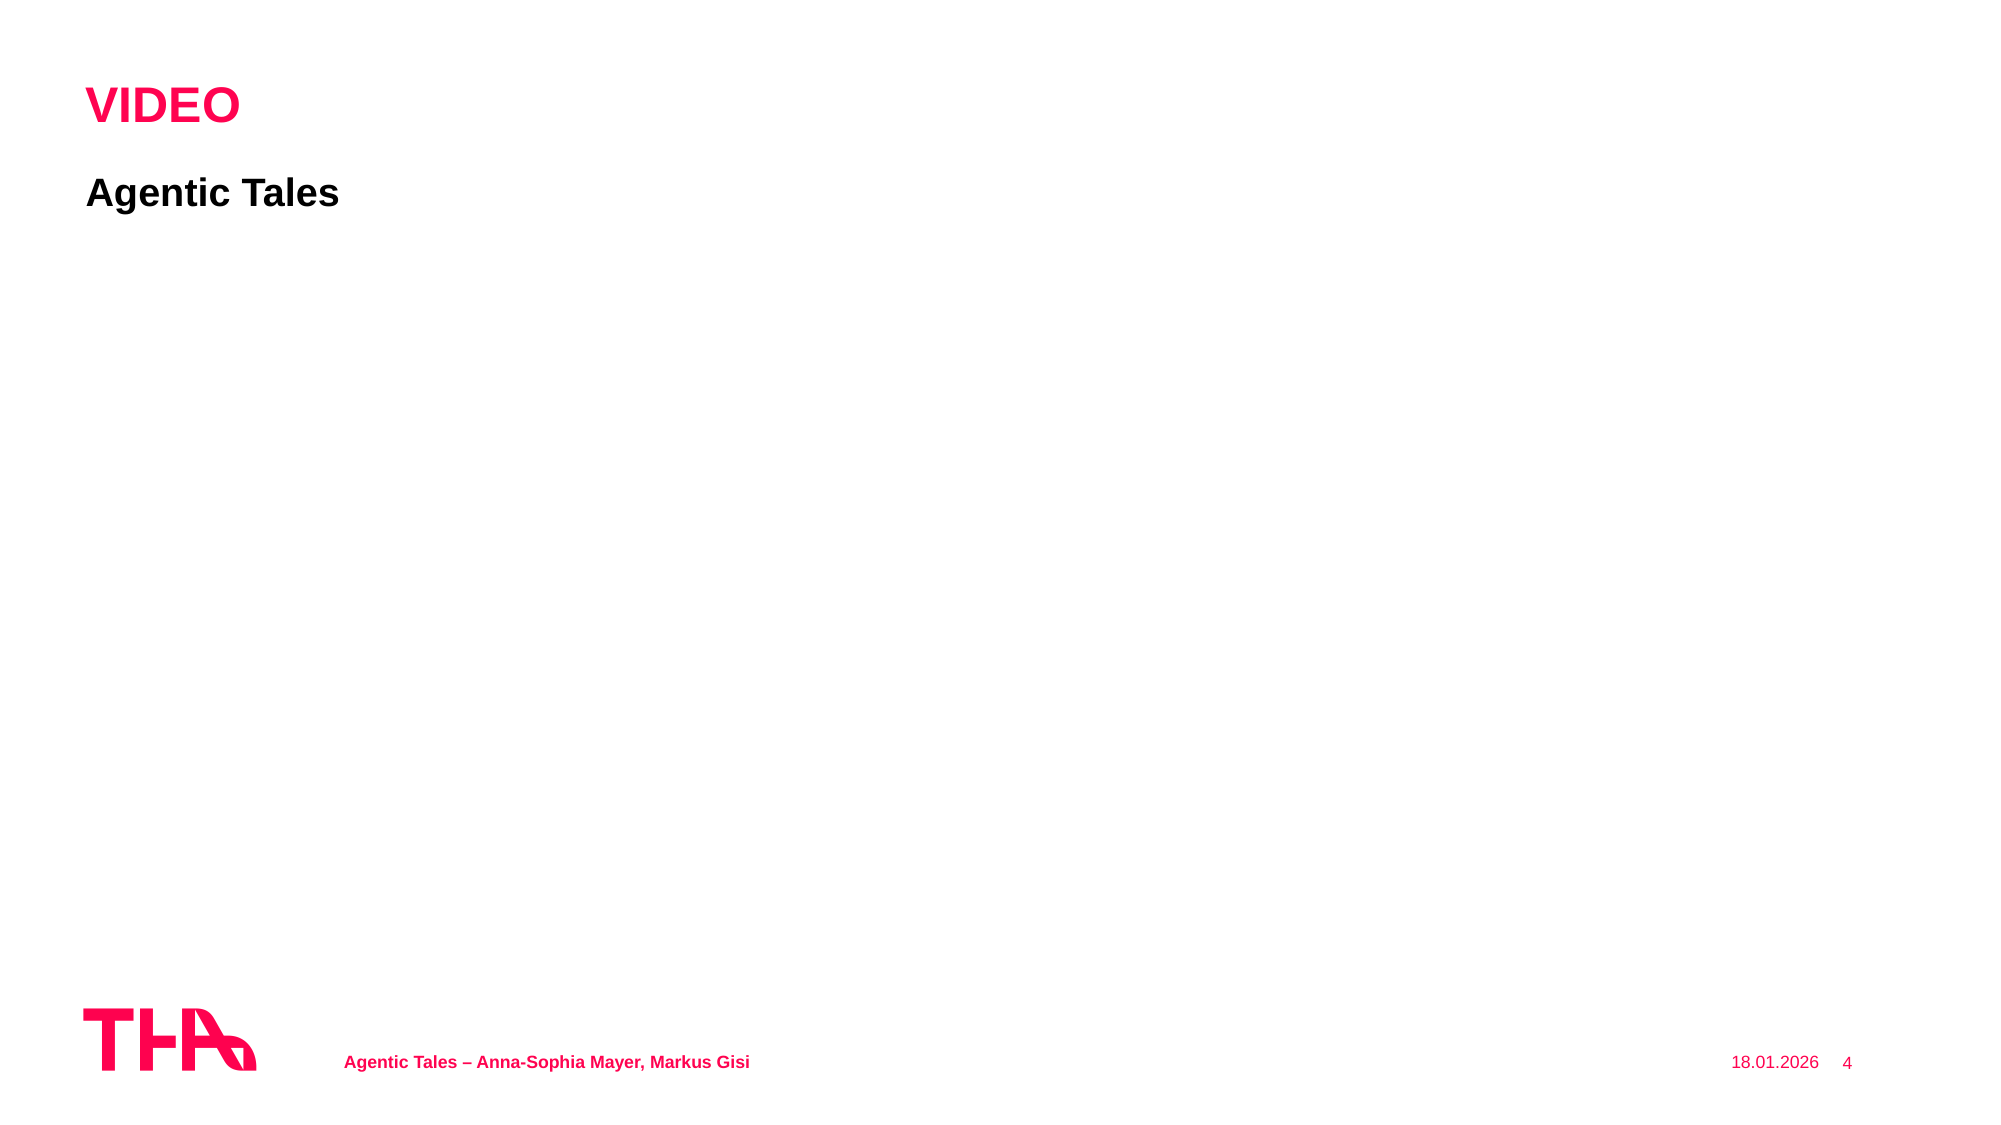

# Video
Agentic Tales

Agentic Tales – Anna-Sophia Mayer, Markus Gisi
18.01.2026
4